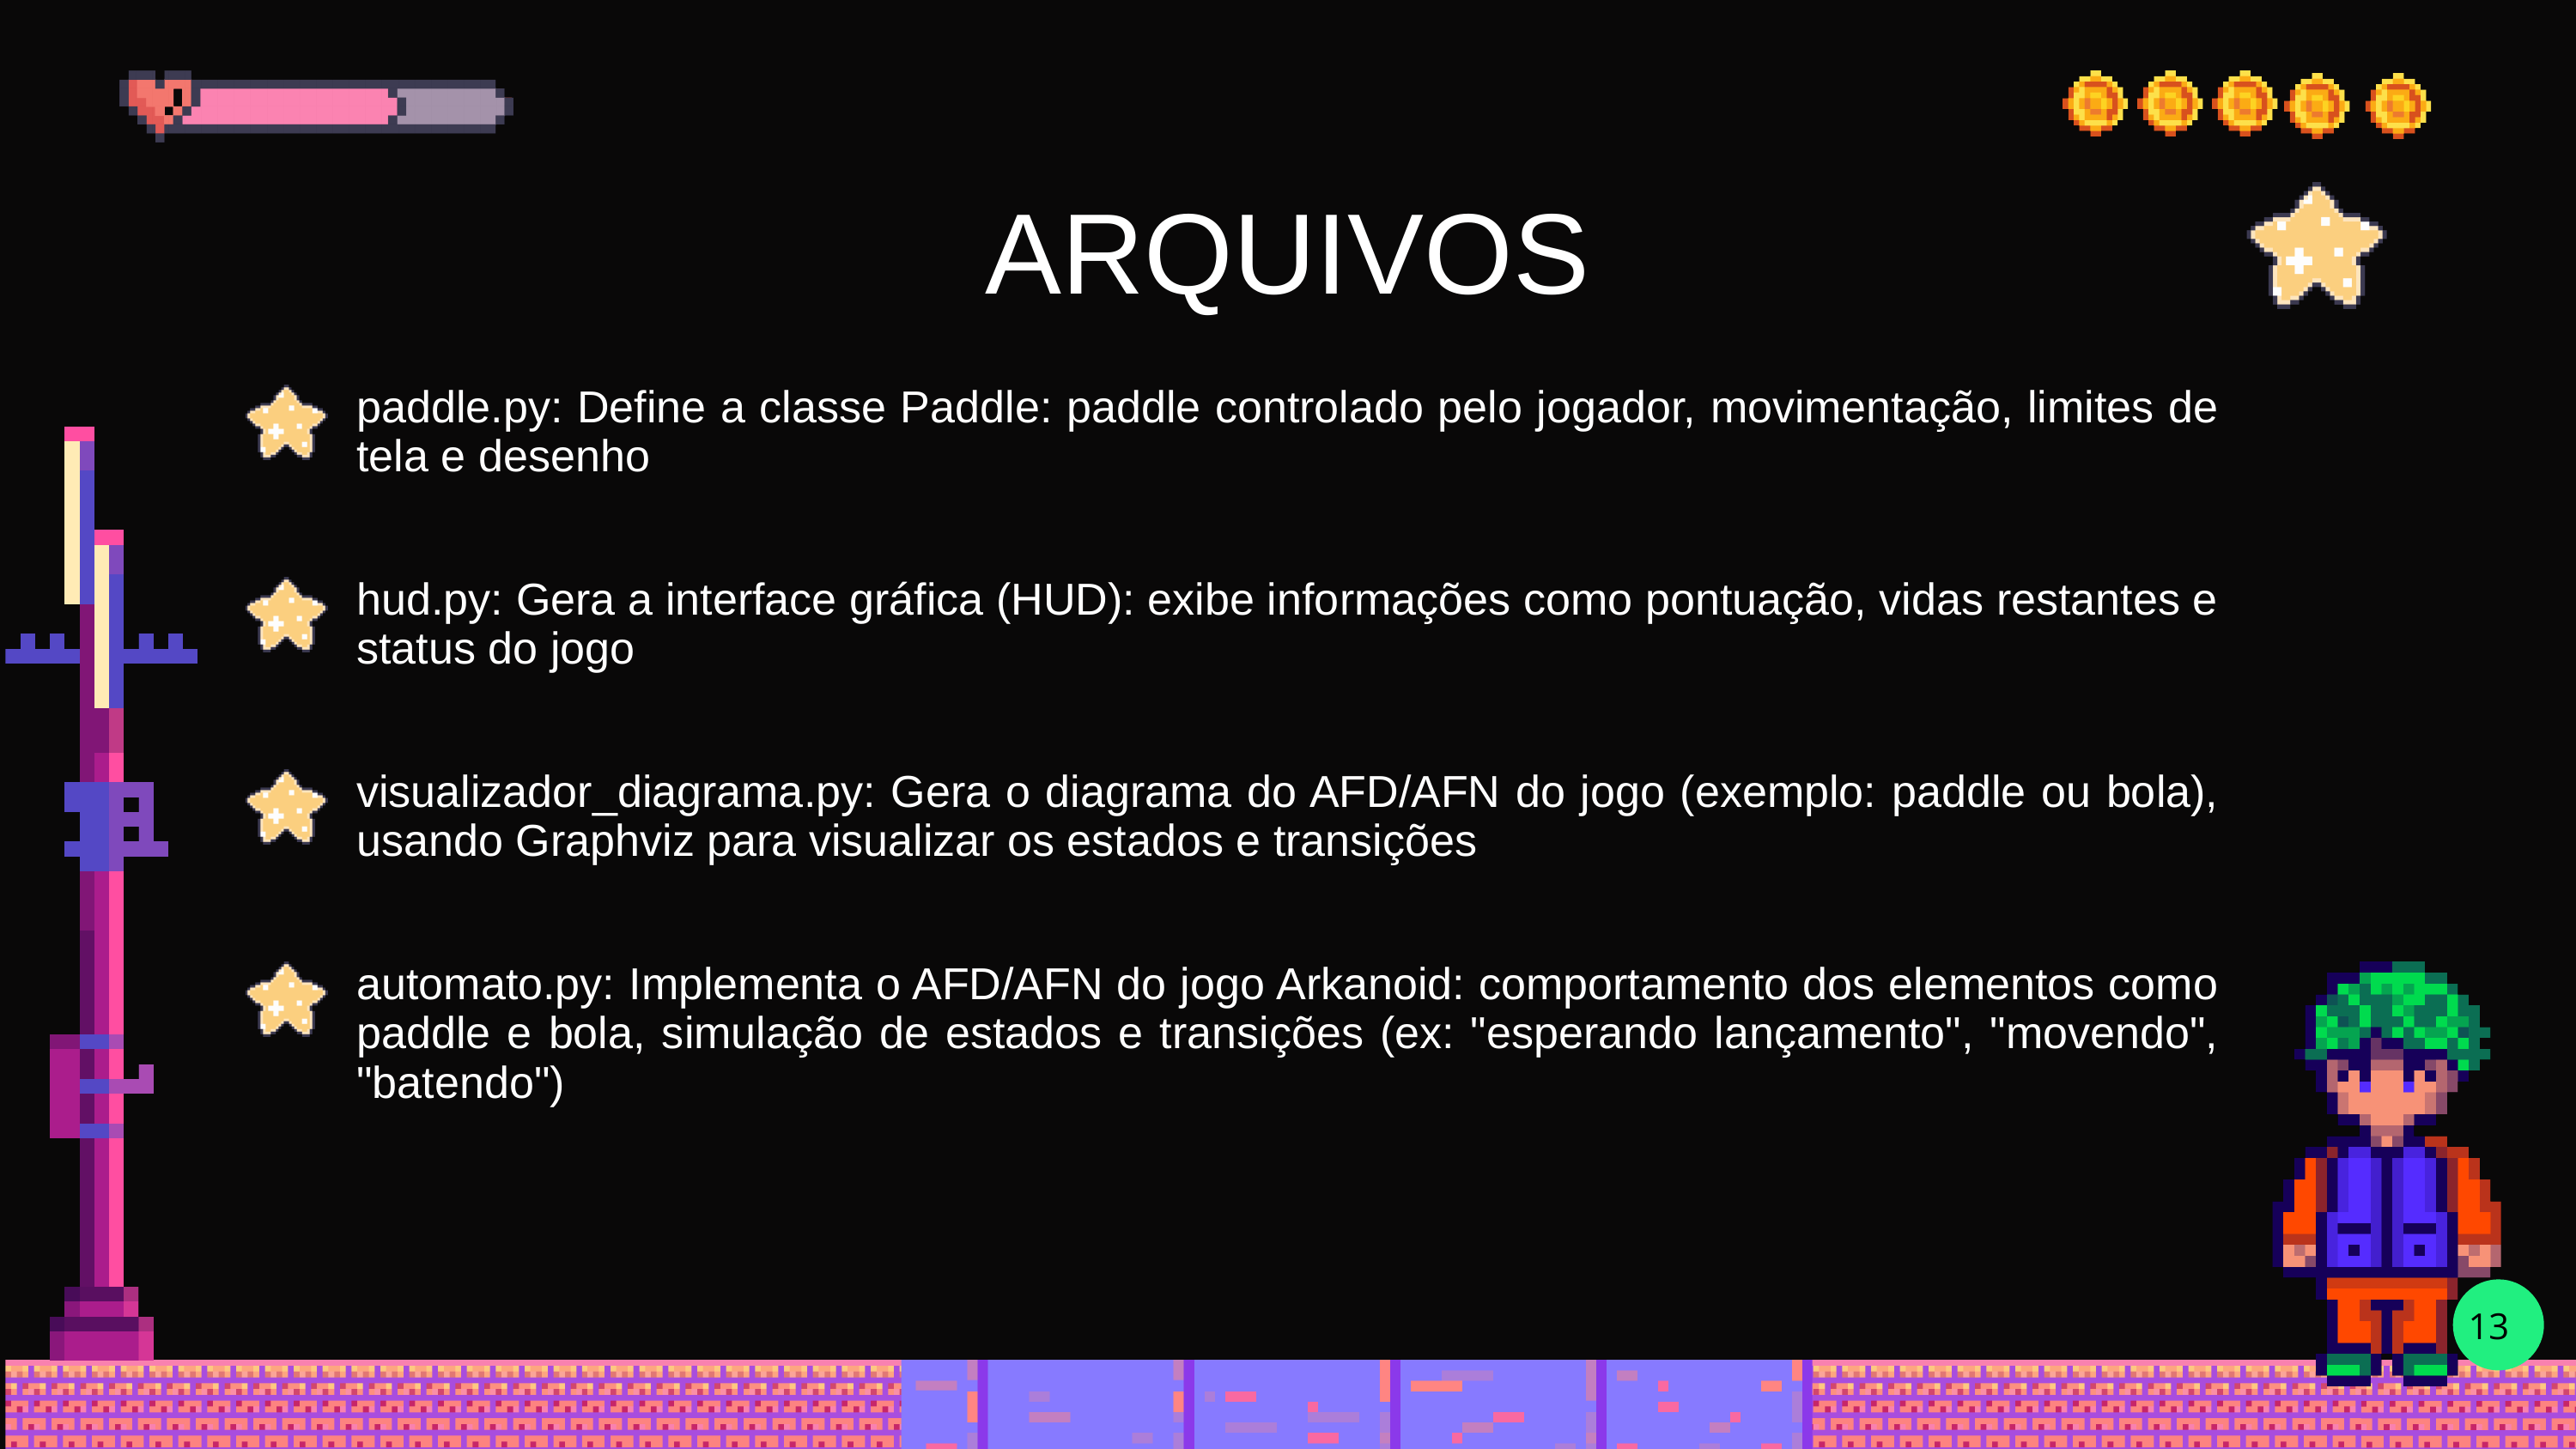

ARQUIVOS

paddle.py: Define a classe Paddle: paddle controlado pelo jogador, movimentação, limites de tela e desenho

hud.py: Gera a interface gráfica (HUD): exibe informações como pontuação, vidas restantes e status do jogo

visualizador_diagrama.py: Gera o diagrama do AFD/AFN do jogo (exemplo: paddle ou bola), usando Graphviz para visualizar os estados e transições

automato.py: Implementa o AFD/AFN do jogo Arkanoid: comportamento dos elementos como paddle e bola, simulação de estados e transições (ex: "esperando lançamento", "movendo", "batendo")

13